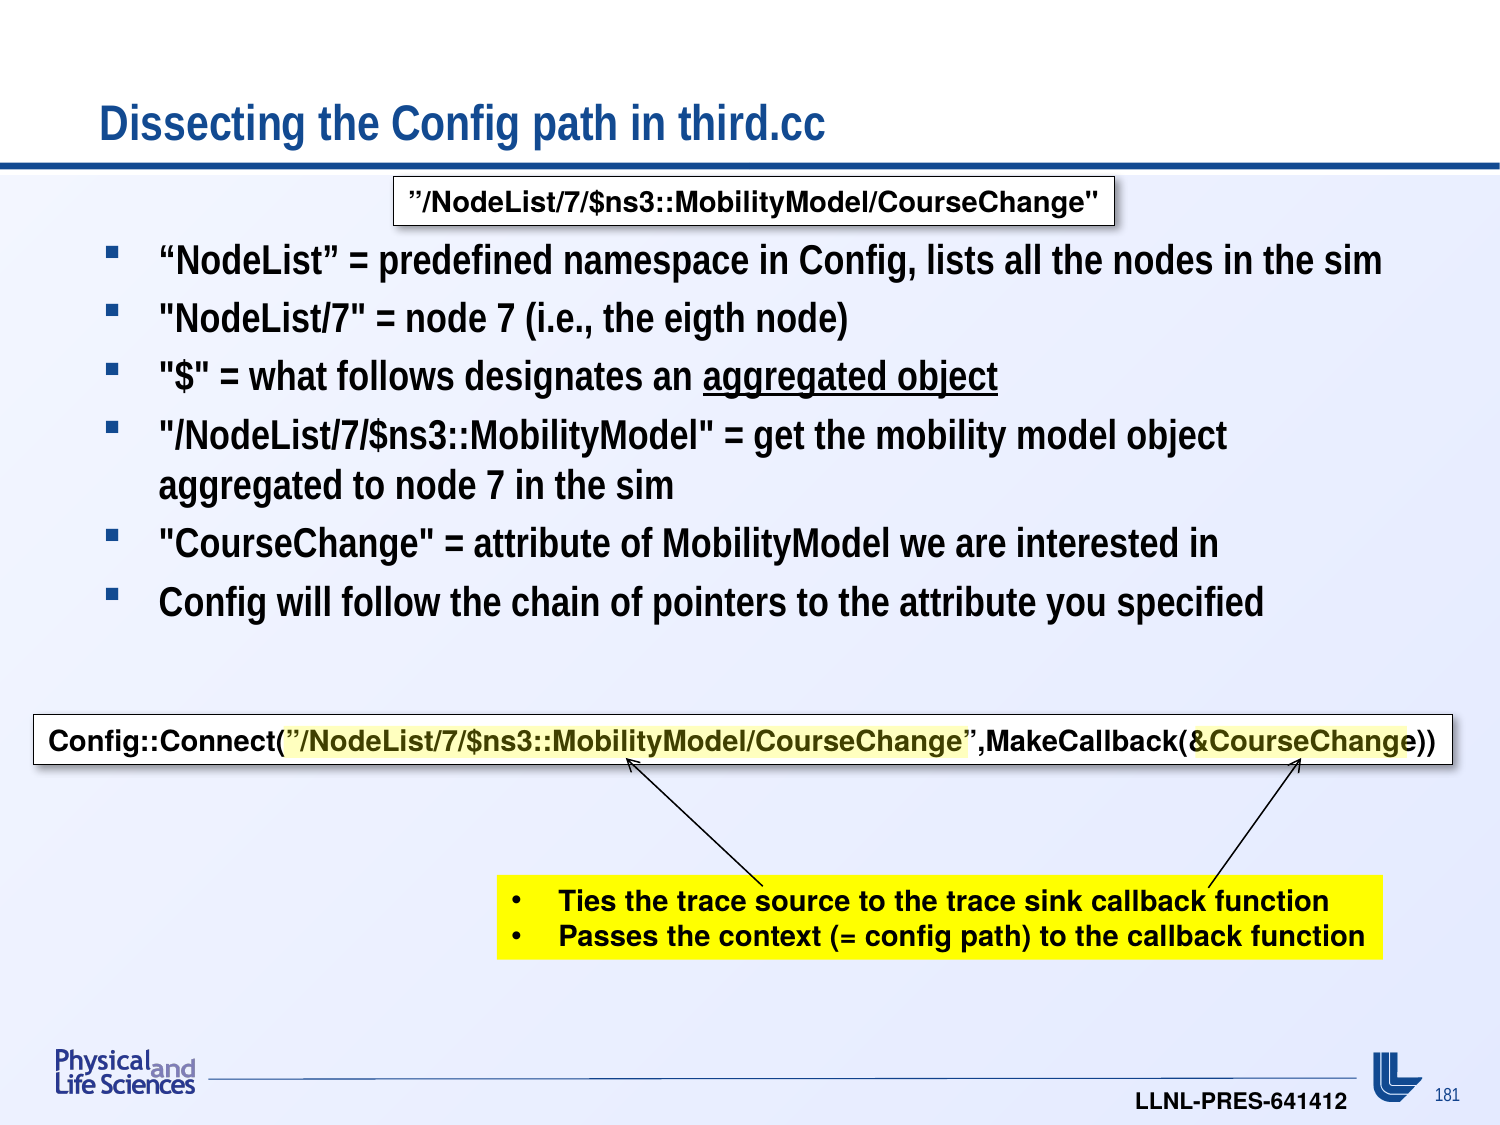

# Dissecting the Config path in third.cc
”/NodeList/7/$ns3::MobilityModel/CourseChange"
“NodeList” = predefined namespace in Config, lists all the nodes in the sim
"NodeList/7" = node 7 (i.e., the eigth node)
"$" = what follows designates an aggregated object
"/NodeList/7/$ns3::MobilityModel" = get the mobility model object aggregated to node 7 in the sim
"CourseChange" = attribute of MobilityModel we are interested in
Config will follow the chain of pointers to the attribute you specified
Config::Connect(”/NodeList/7/$ns3::MobilityModel/CourseChange”,MakeCallback(&CourseChange))

Ties the trace source to the trace sink callback function
Passes the context (= config path) to the callback function